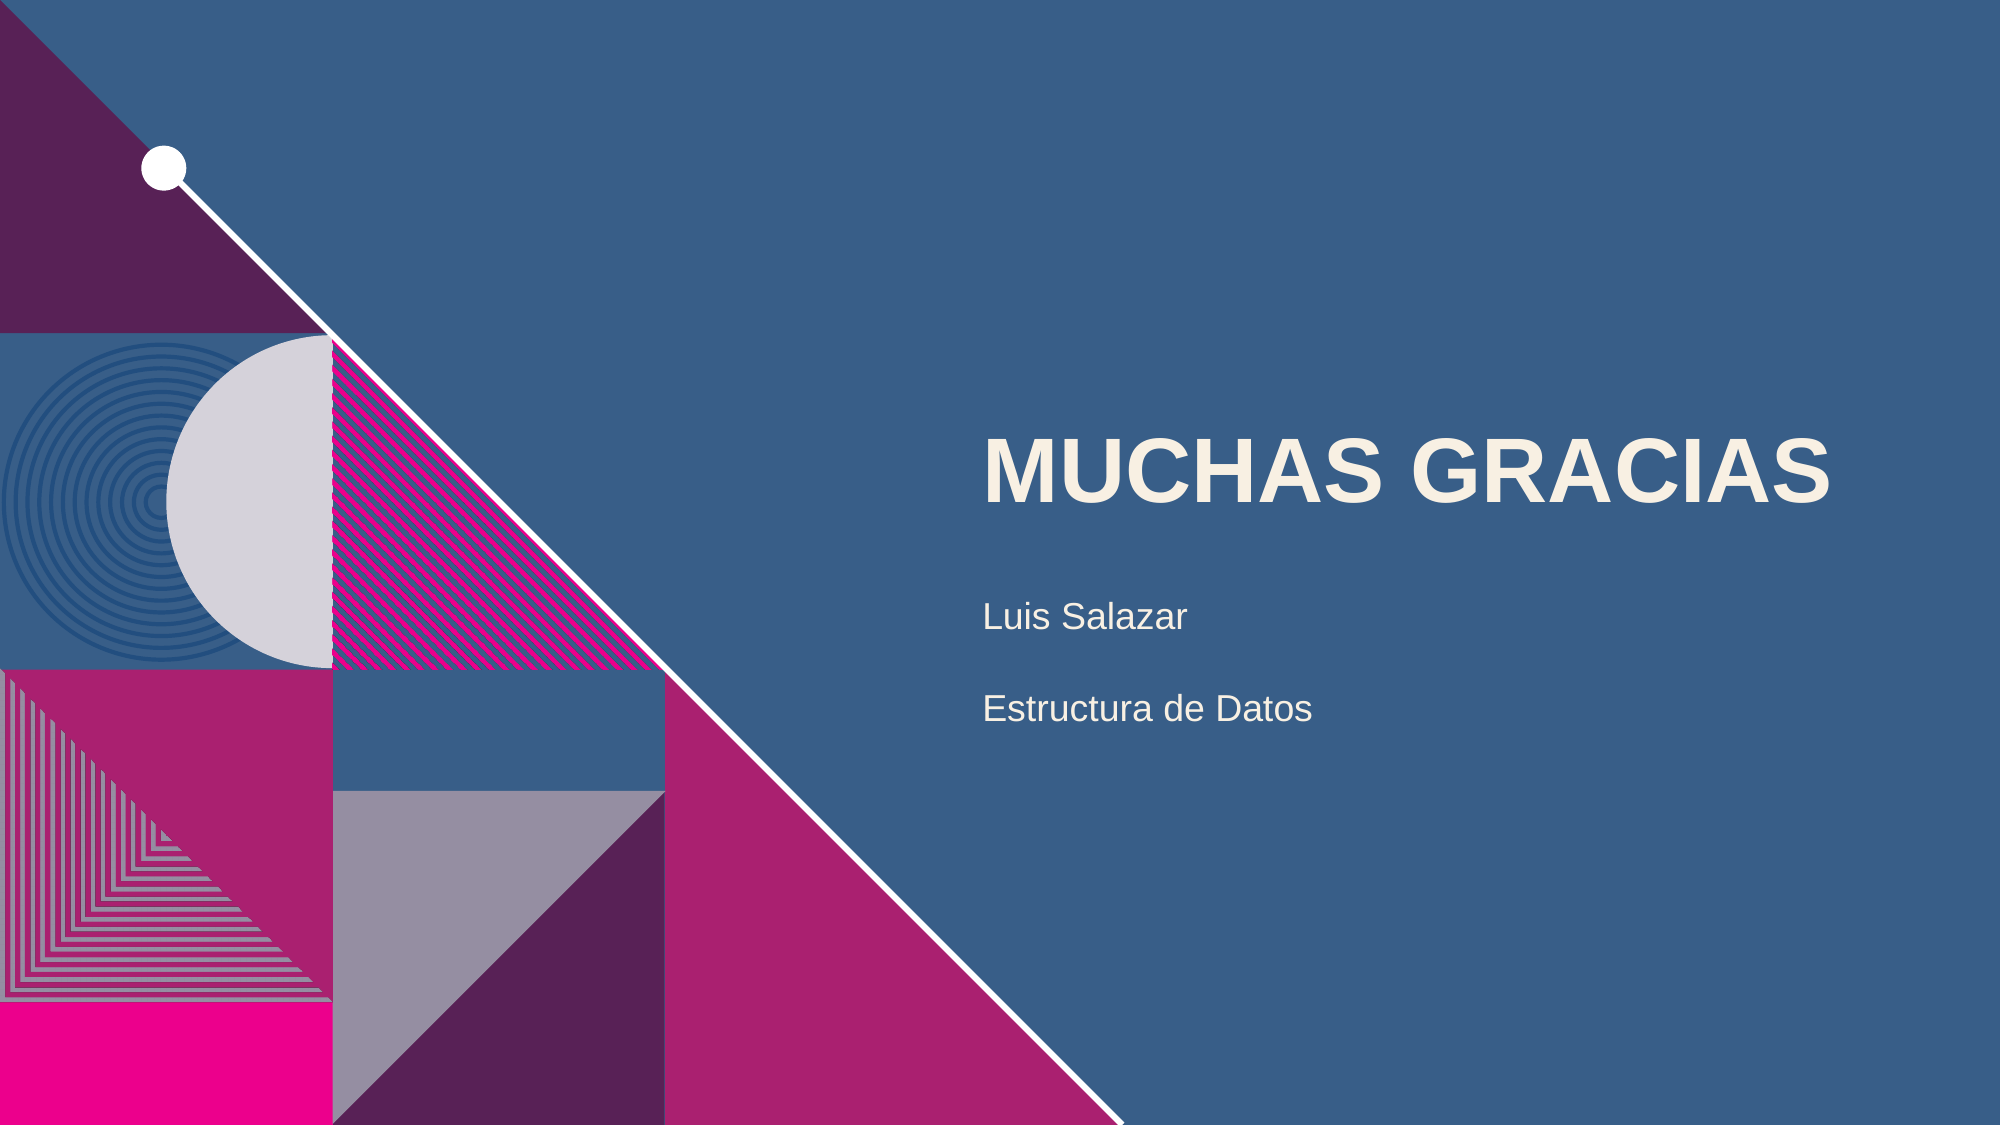

# MUCHAS GRACIAS
Luis Salazar
Estructura de Datos